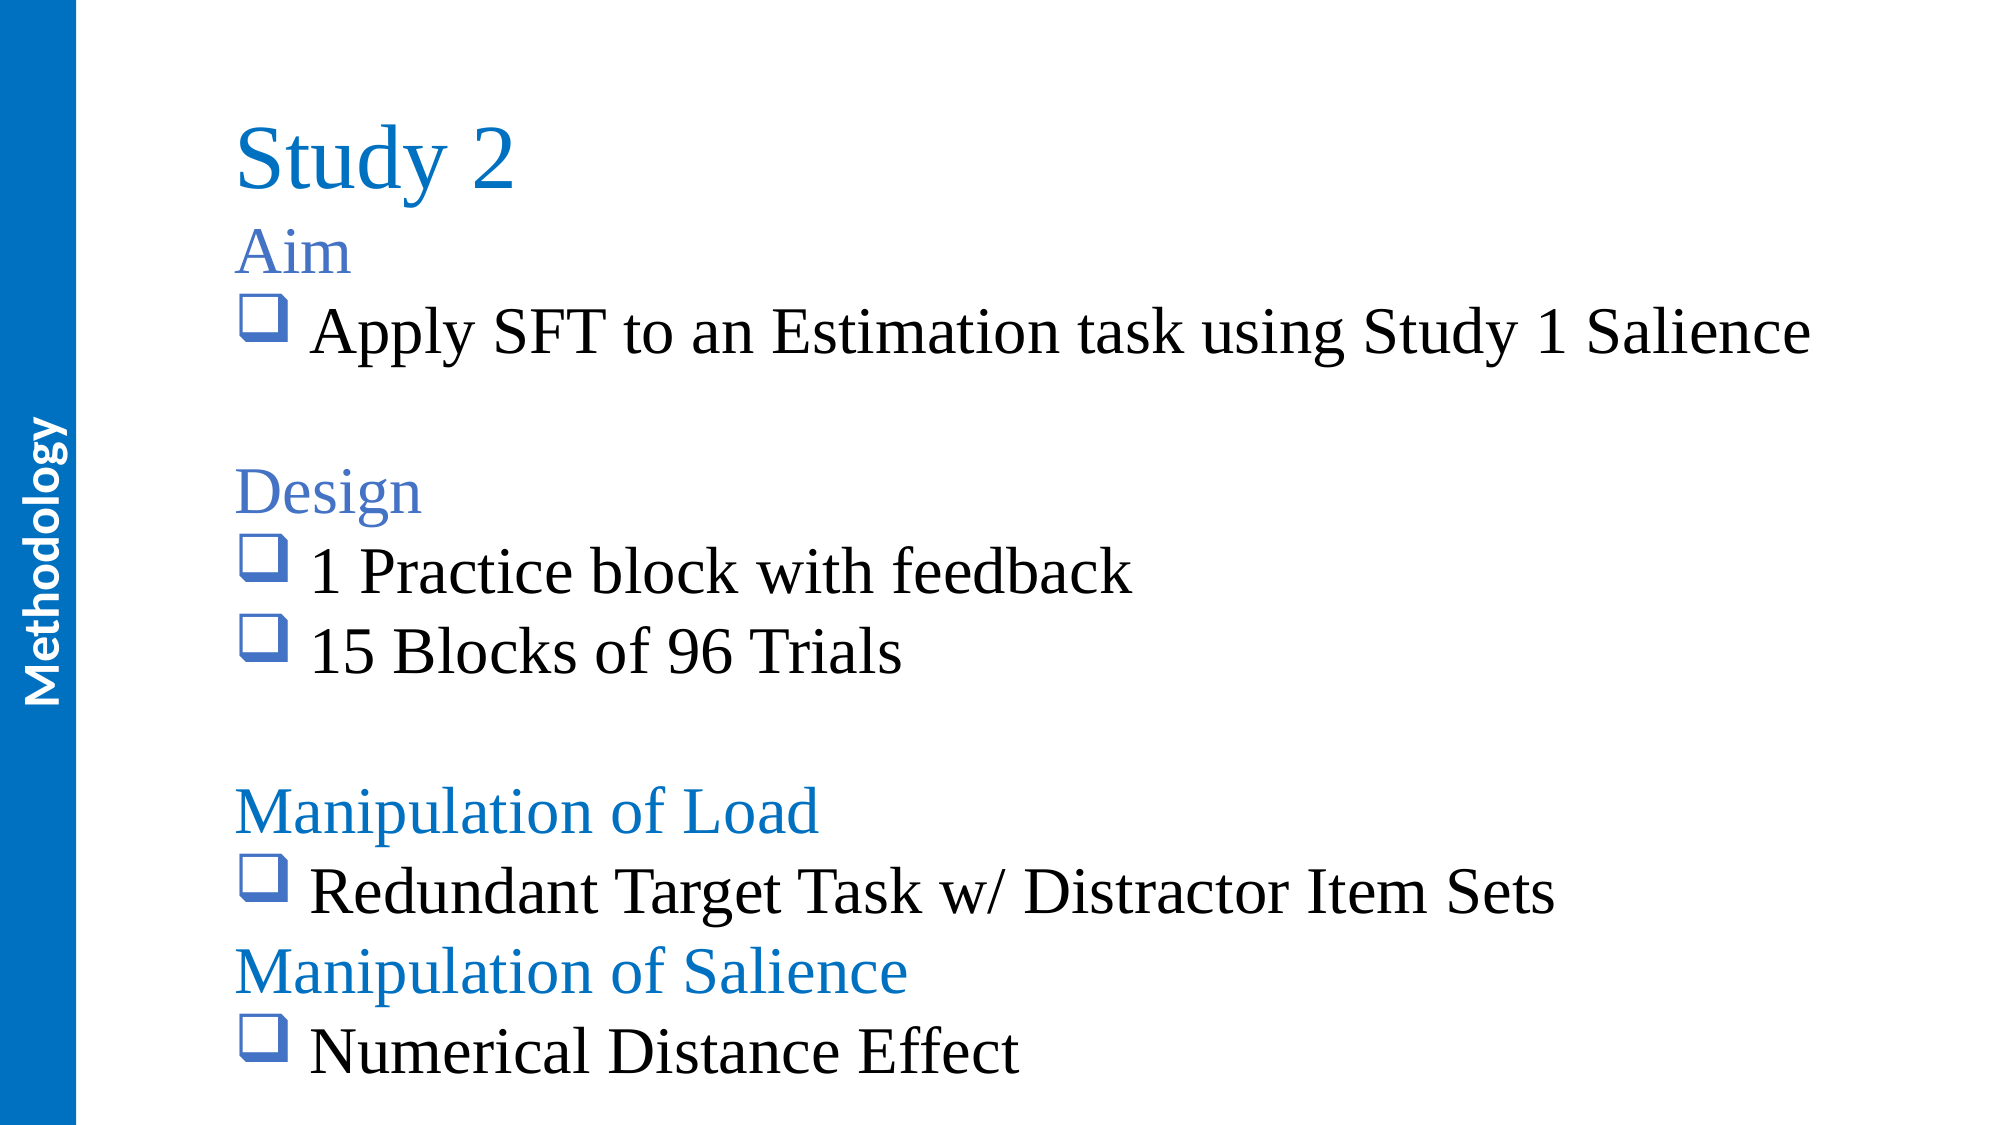

Study 2
Aim
Apply SFT to an Estimation task using Study 1 Salience

Design
1 Practice block with feedback
15 Blocks of 96 Trials

Manipulation of Load
Redundant Target Task w/ Distractor Item Sets
Manipulation of Salience
Numerical Distance Effect

Methodology